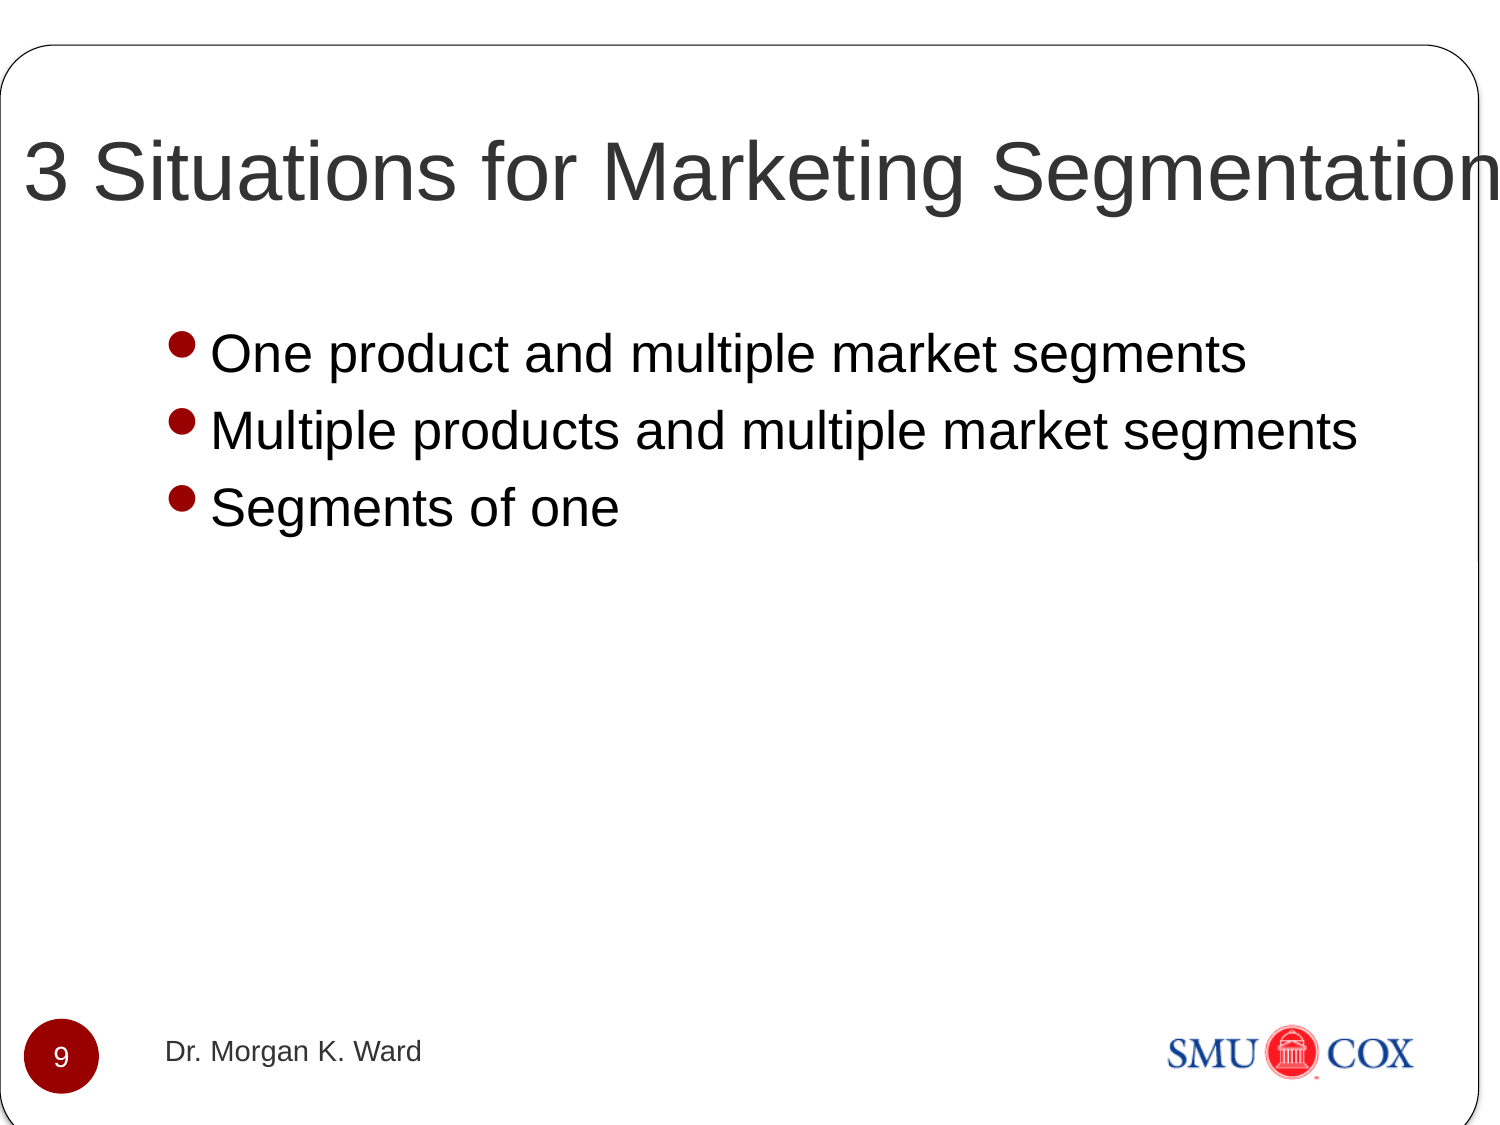

# 3 Situations for Marketing Segmentation
One product and multiple market segments
Multiple products and multiple market segments
Segments of one
Dr. Morgan K. Ward
9